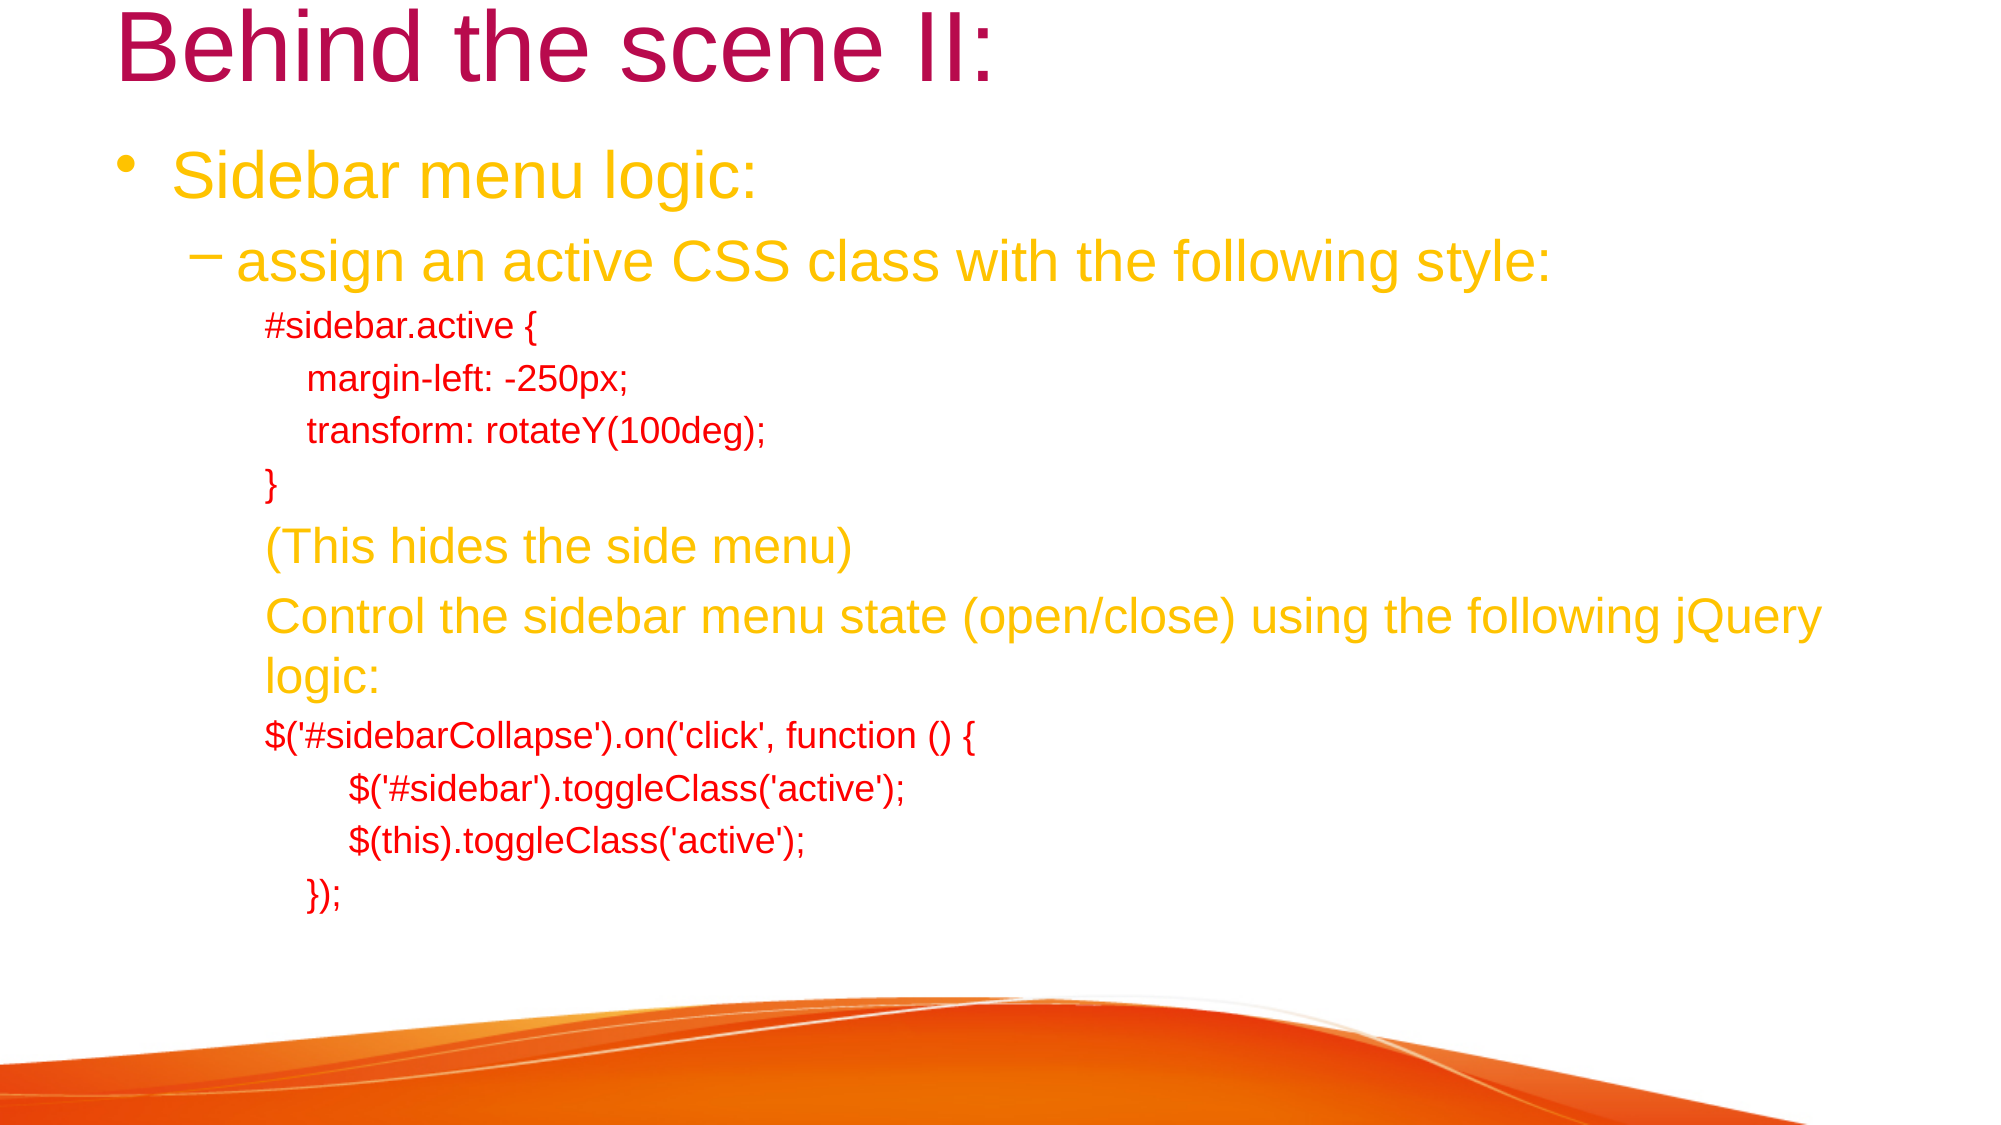

# Behind the scene II:
Sidebar menu logic:
assign an active CSS class with the following style:
#sidebar.active {
    margin-left: -250px;
    transform: rotateY(100deg);
}
(This hides the side menu)
Control the sidebar menu state (open/close) using the following jQuery logic:
$('#sidebarCollapse').on('click', function () {
        $('#sidebar').toggleClass('active');
        $(this).toggleClass('active');
    });